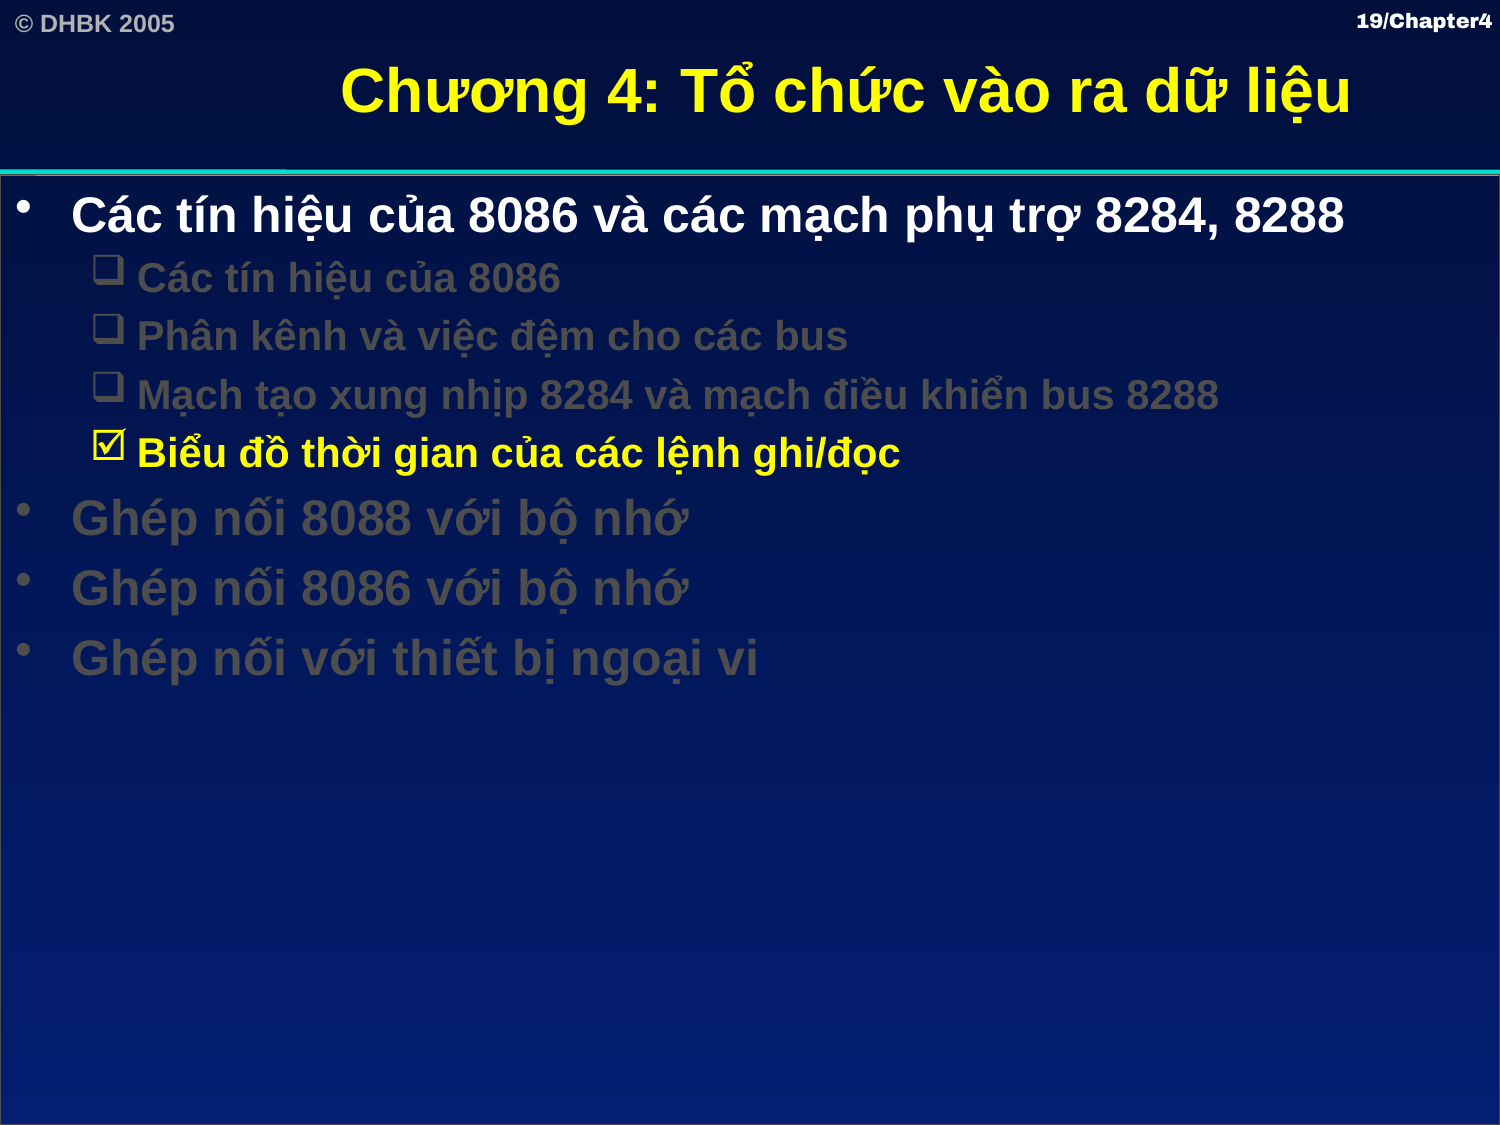

# Chương 4: Tổ chức vào ra dữ liệu
19/Chapter4
Các tín hiệu của 8086 và các mạch phụ trợ 8284, 8288
Các tín hiệu của 8086
Phân kênh và việc đệm cho các bus
Mạch tạo xung nhịp 8284 và mạch điều khiển bus 8288
Biểu đồ thời gian của các lệnh ghi/đọc
Ghép nối 8088 với bộ nhớ
Ghép nối 8086 với bộ nhớ
Ghép nối với thiết bị ngoại vi